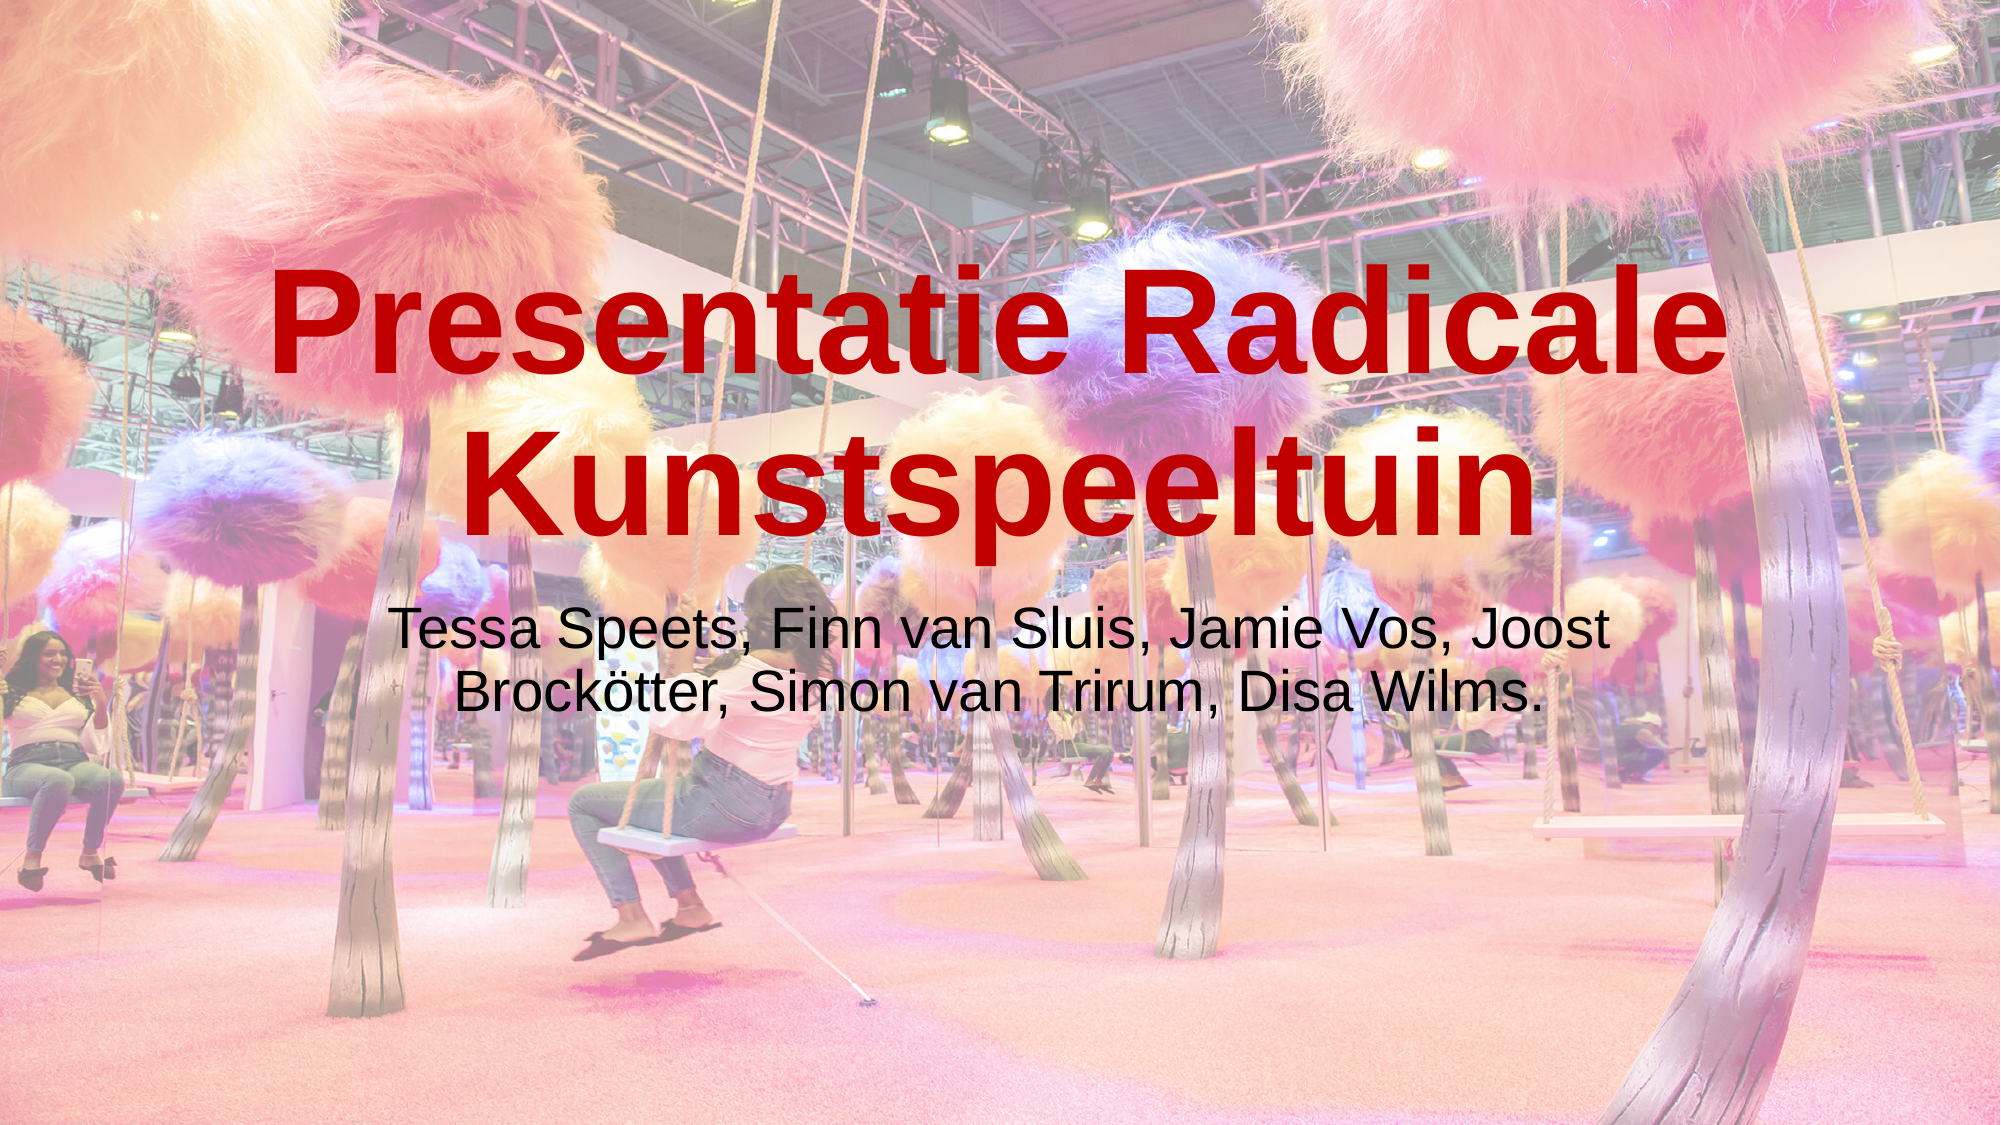

# Presentatie Radicale Kunstspeeltuin
Tessa Speets, Finn van Sluis, Jamie Vos, Joost Brockötter, Simon van Trirum, Disa Wilms.